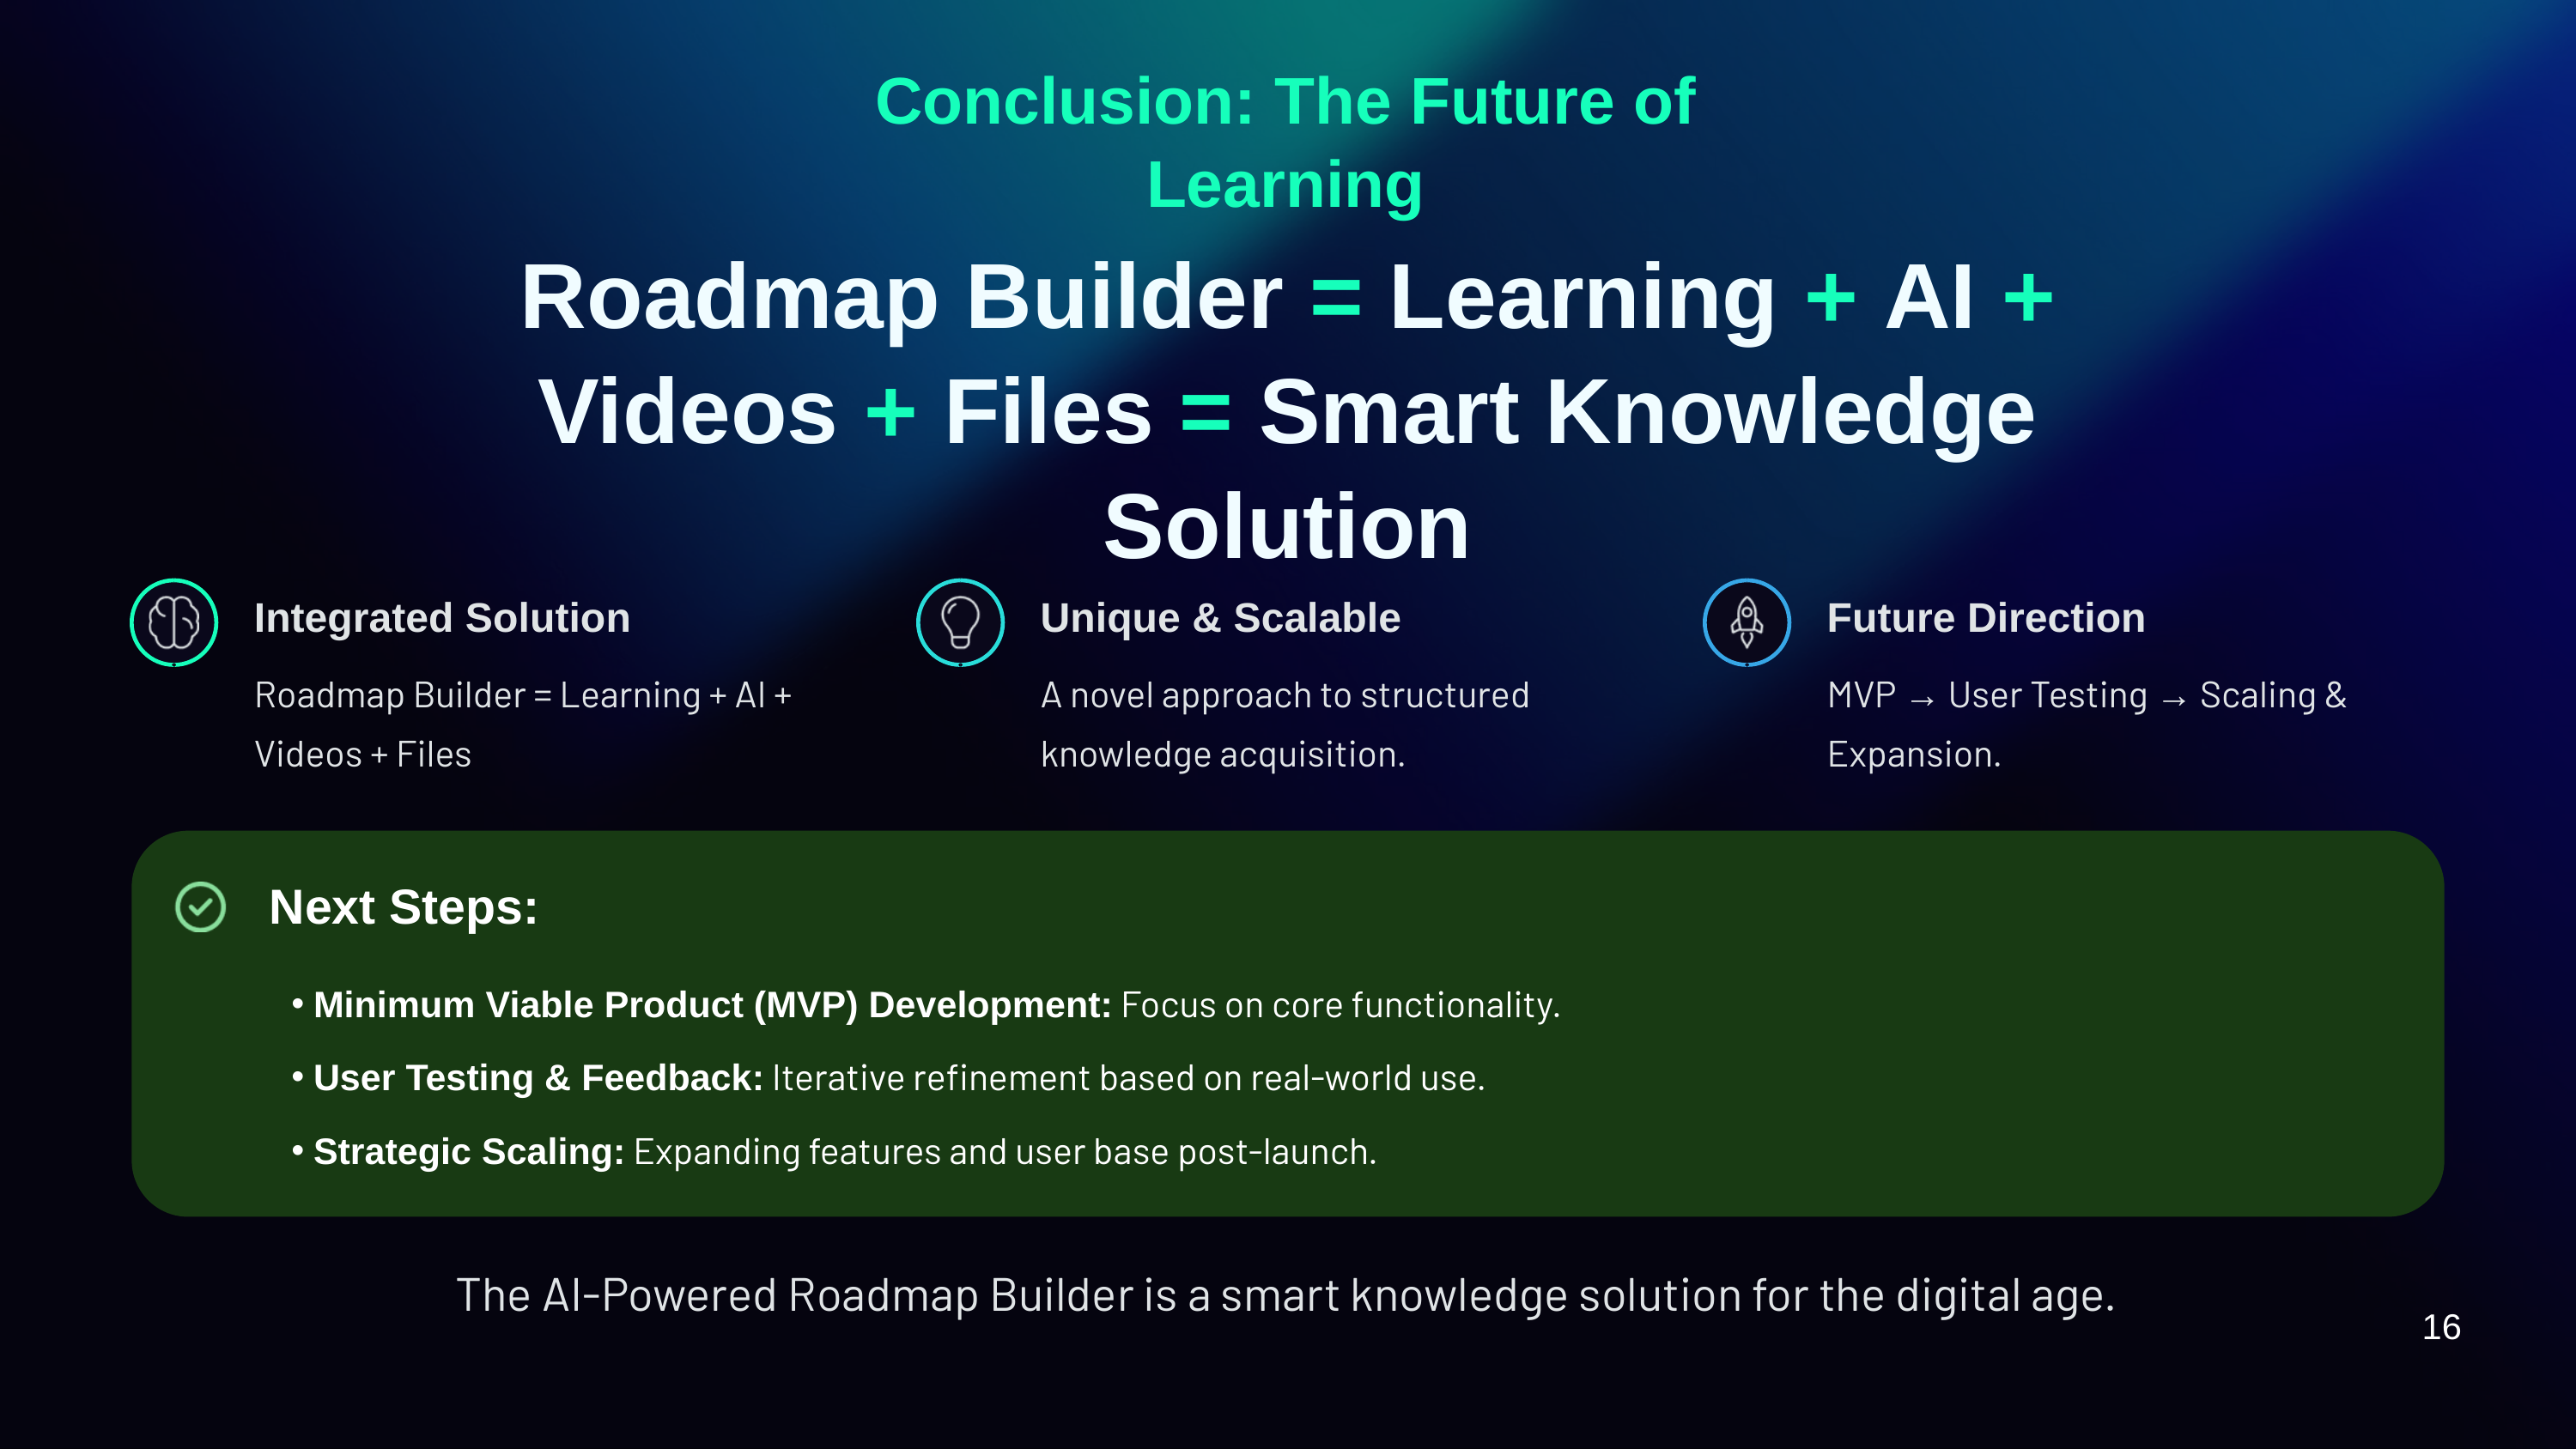

Conclusion: The Future of Learning
Roadmap Builder = Learning + AI + Videos + Files = Smart Knowledge Solution

Integrated Solution
Unique & Scalable
Future Direction

Roadmap Builder = Learning + AI + Videos + Files
A novel approach to structured knowledge acquisition.
MVP → User Testing → Scaling & Expansion.

Next Steps:

Minimum Viable Product (MVP) Development: Focus on core functionality.
User Testing & Feedback: Iterative refinement based on real-world use.
Strategic Scaling: Expanding features and user base post-launch.
The AI-Powered Roadmap Builder is a smart knowledge solution for the digital age.
16